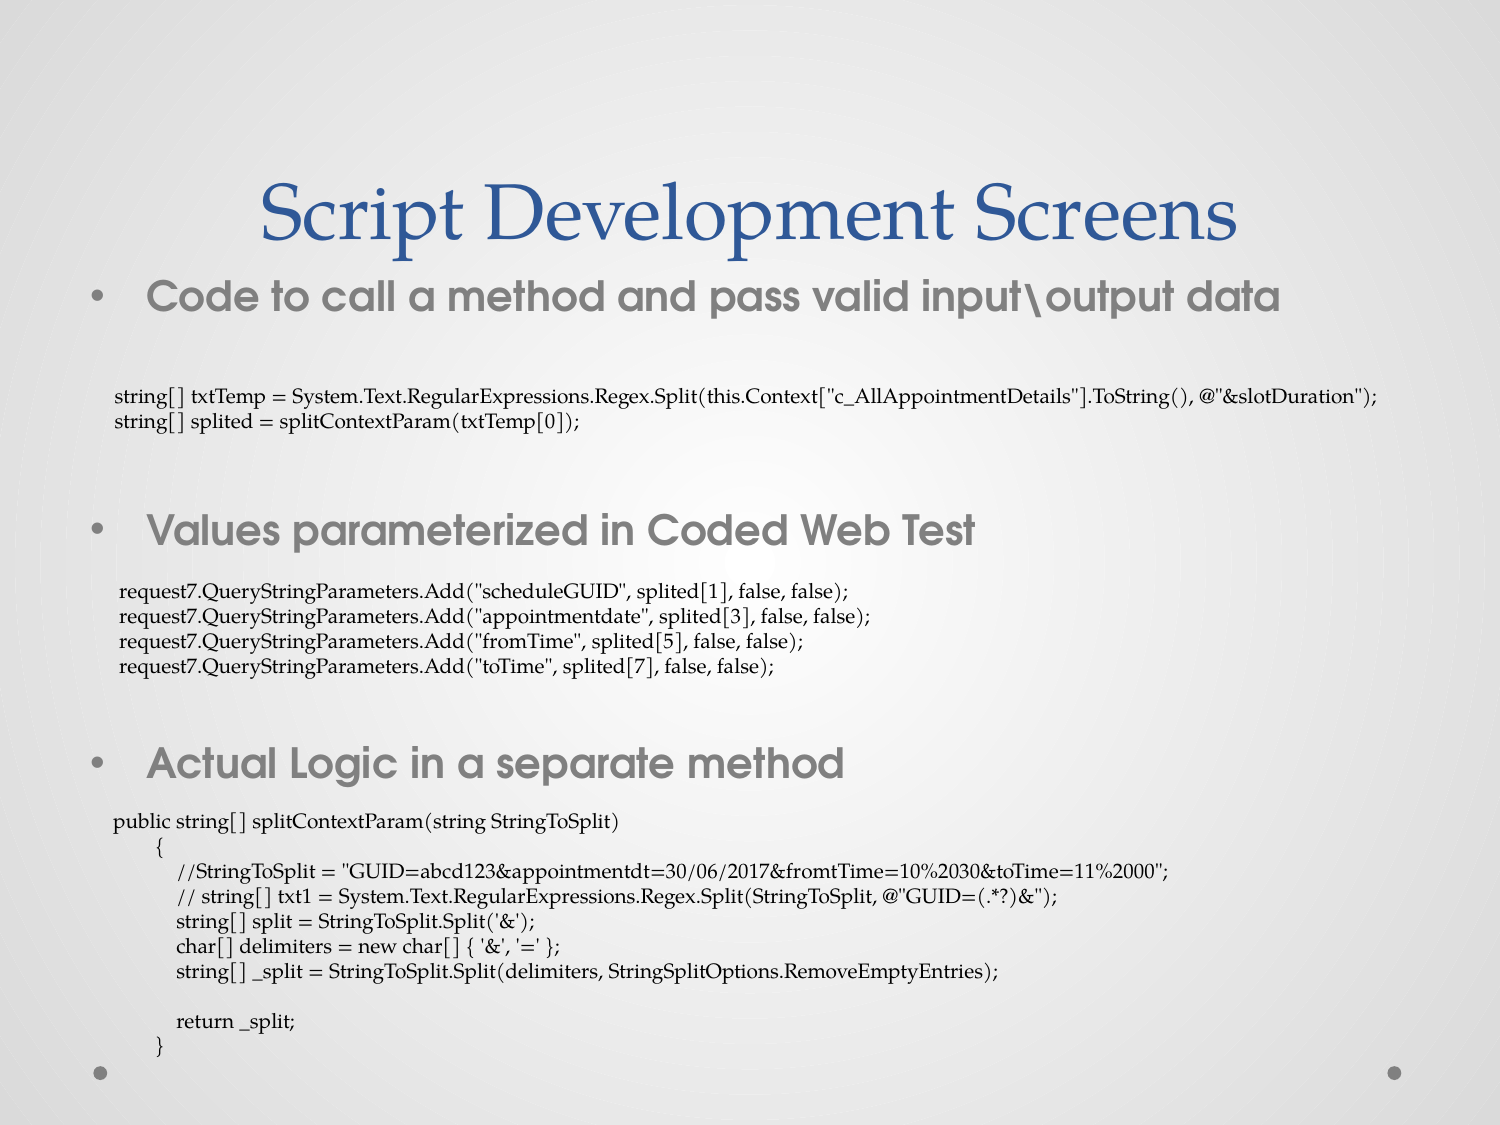

# Script Development Screens
Code to call a method and pass valid input\output data

Values parameterized in Coded Web Test

Actual Logic in a separate method
string[] txtTemp = System.Text.RegularExpressions.Regex.Split(this.Context["c_AllAppointmentDetails"].ToString(), @"&slotDuration");
string[] splited = splitContextParam(txtTemp[0]);
request7.QueryStringParameters.Add("scheduleGUID", splited[1], false, false);
request7.QueryStringParameters.Add("appointmentdate", splited[3], false, false);
request7.QueryStringParameters.Add("fromTime", splited[5], false, false);
request7.QueryStringParameters.Add("toTime", splited[7], false, false);

public string[] splitContextParam(string StringToSplit)
        {
            //StringToSplit = "GUID=abcd123&appointmentdt=30/06/2017&fromtTime=10%2030&toTime=11%2000";
            // string[] txt1 = System.Text.RegularExpressions.Regex.Split(StringToSplit, @"GUID=(.*?)&");
            string[] split = StringToSplit.Split('&');
            char[] delimiters = new char[] { '&', '=' };
            string[] _split = StringToSplit.Split(delimiters, StringSplitOptions.RemoveEmptyEntries);

            return _split;
        }